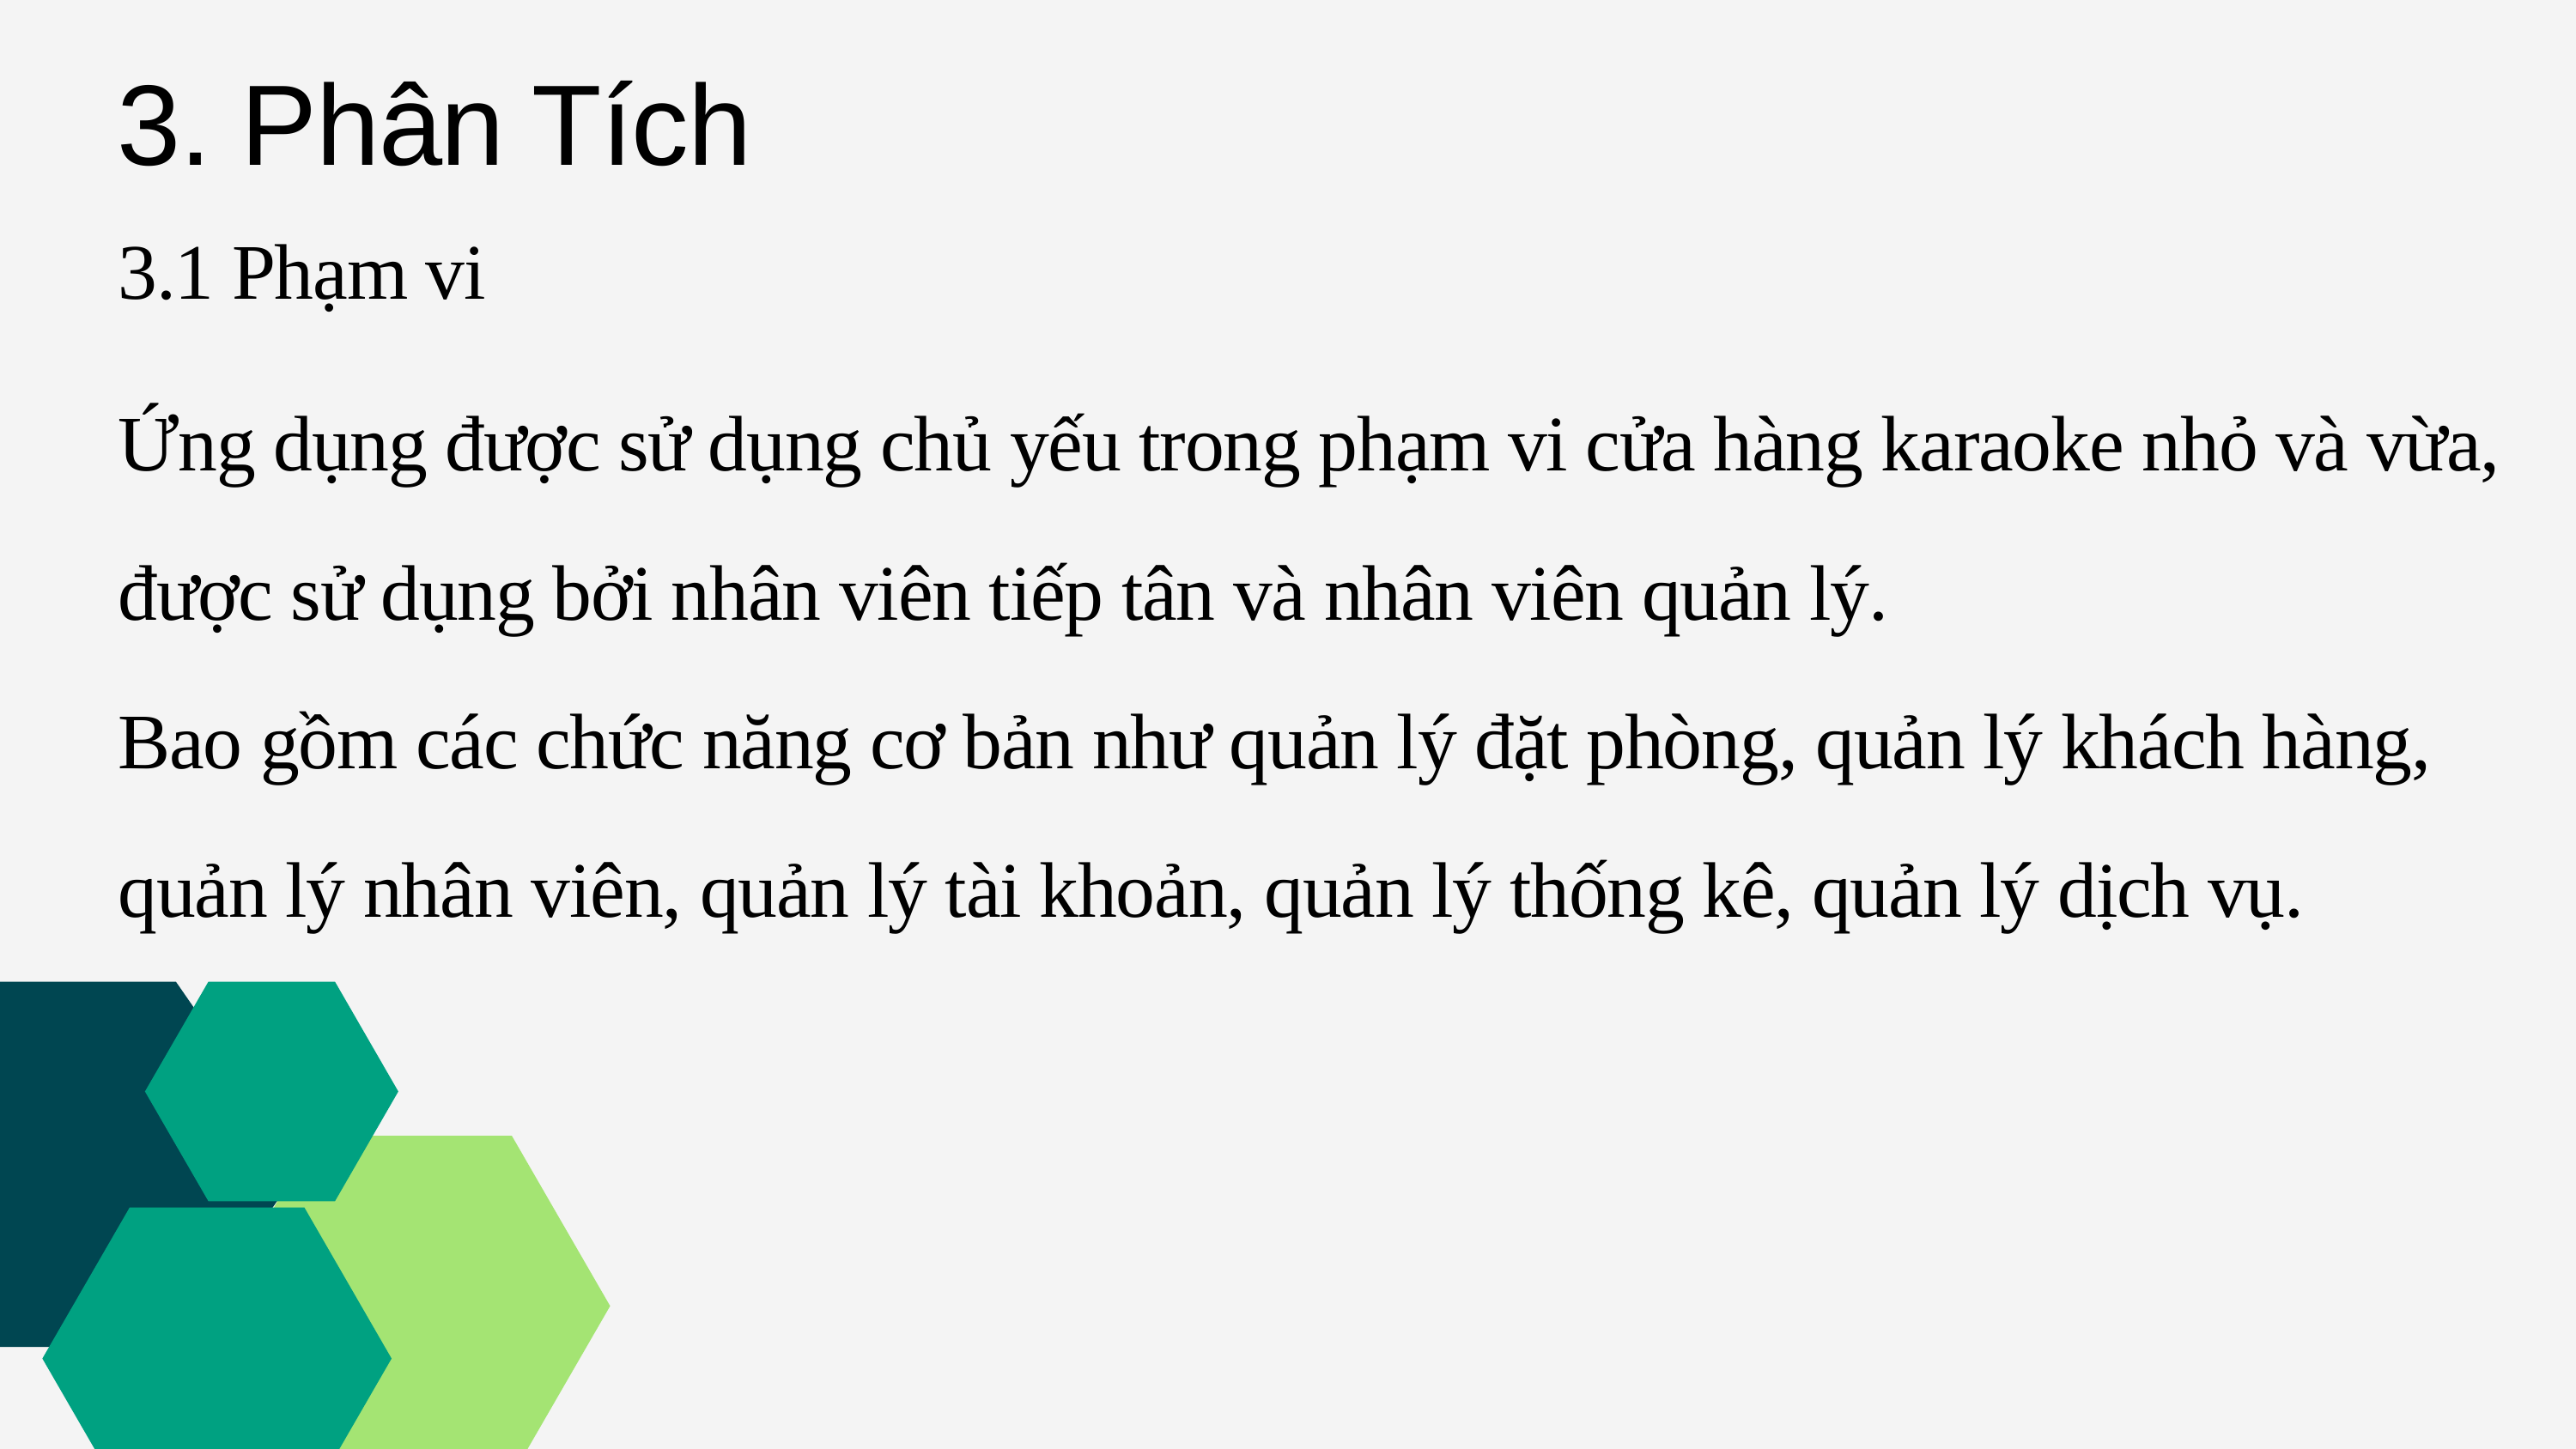

3. Phân Tích
3.1 Phạm vi
Ứng dụng được sử dụng chủ yếu trong phạm vi cửa hàng karaoke nhỏ và vừa, được sử dụng bởi nhân viên tiếp tân và nhân viên quản lý.
Bao gồm các chức năng cơ bản như quản lý đặt phòng, quản lý khách hàng, quản lý nhân viên, quản lý tài khoản, quản lý thống kê, quản lý dịch vụ.